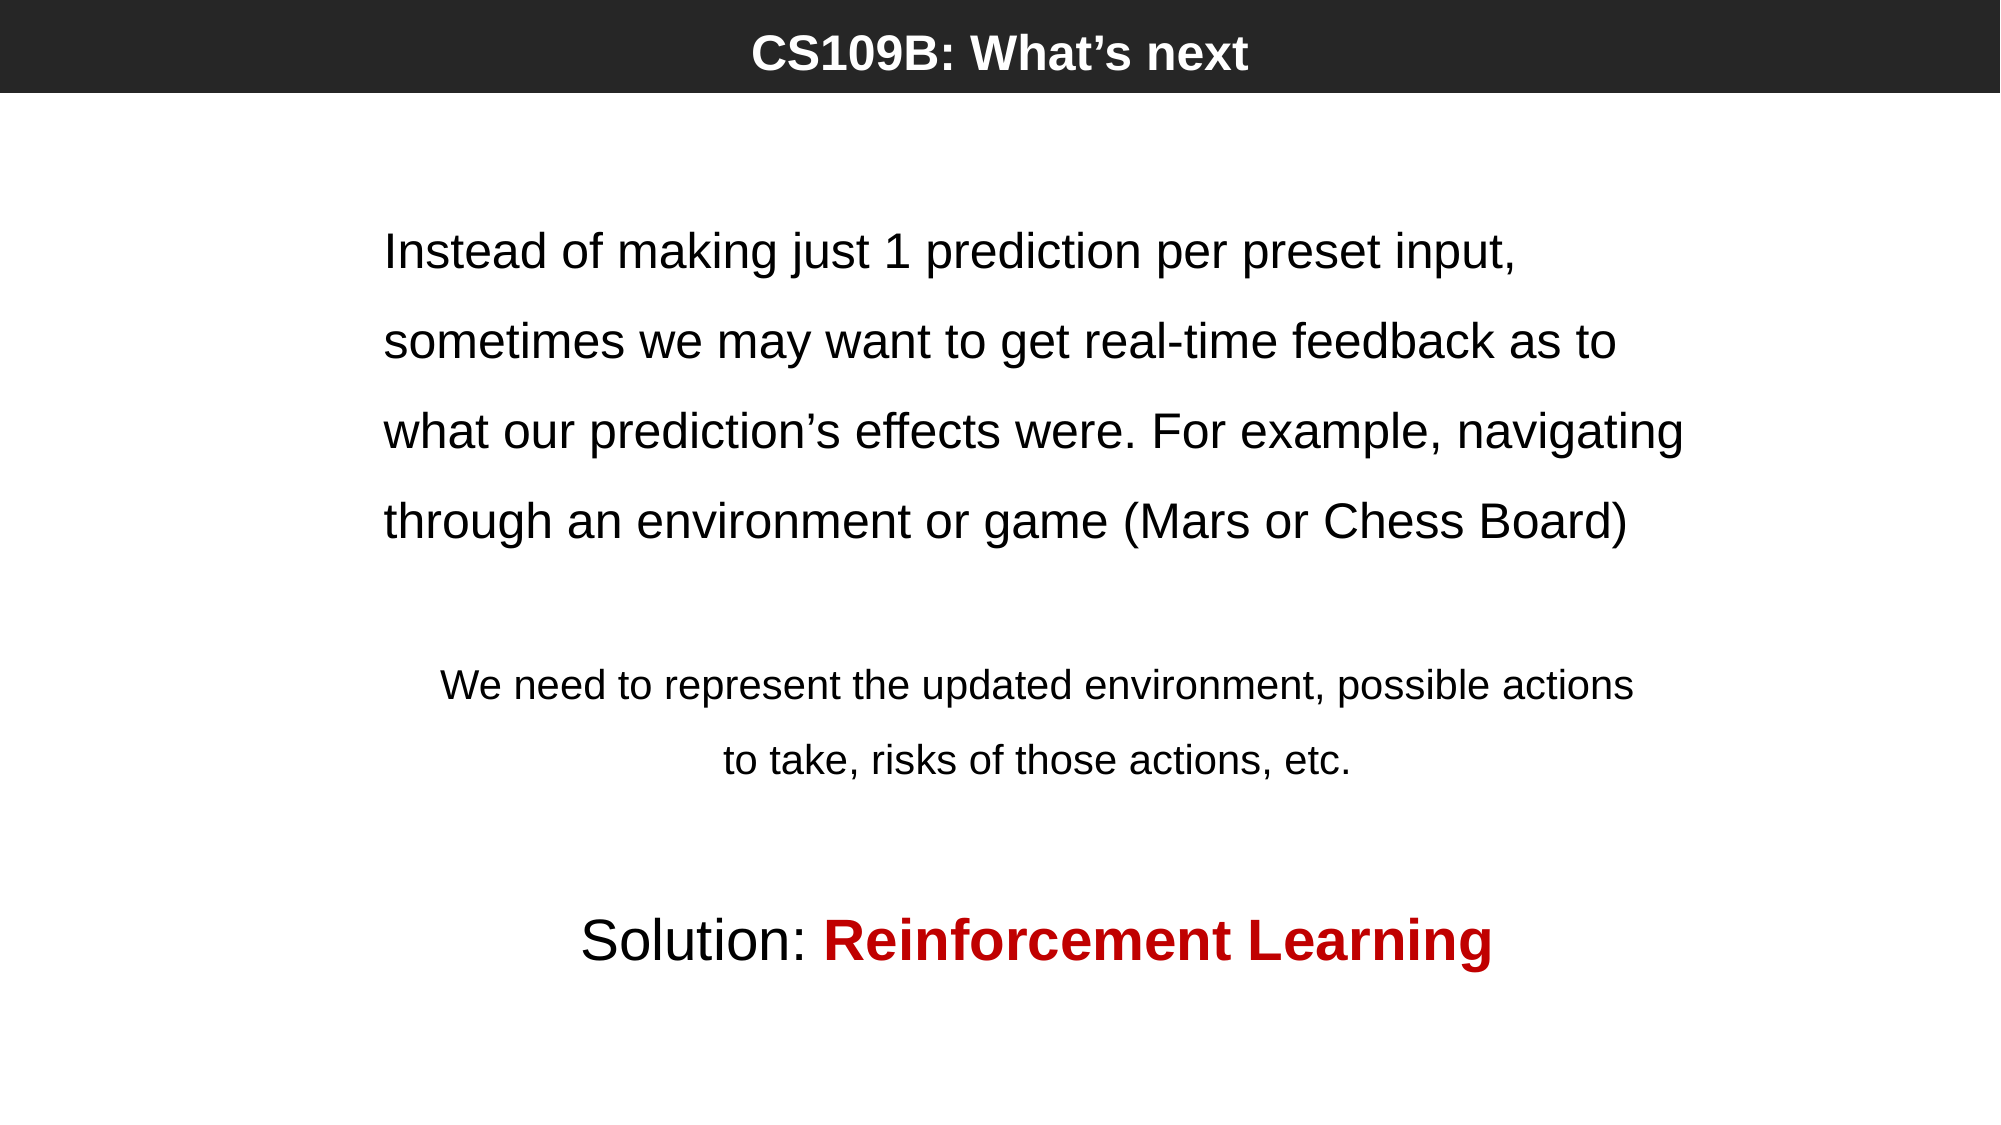

CS109B: What’s next
Instead of making just 1 prediction per preset input, sometimes we may want to get real-time feedback as to what our prediction’s effects were. For example, navigating through an environment or game (Mars or Chess Board)
We need to represent the updated environment, possible actions to take, risks of those actions, etc.
Solution: Reinforcement Learning